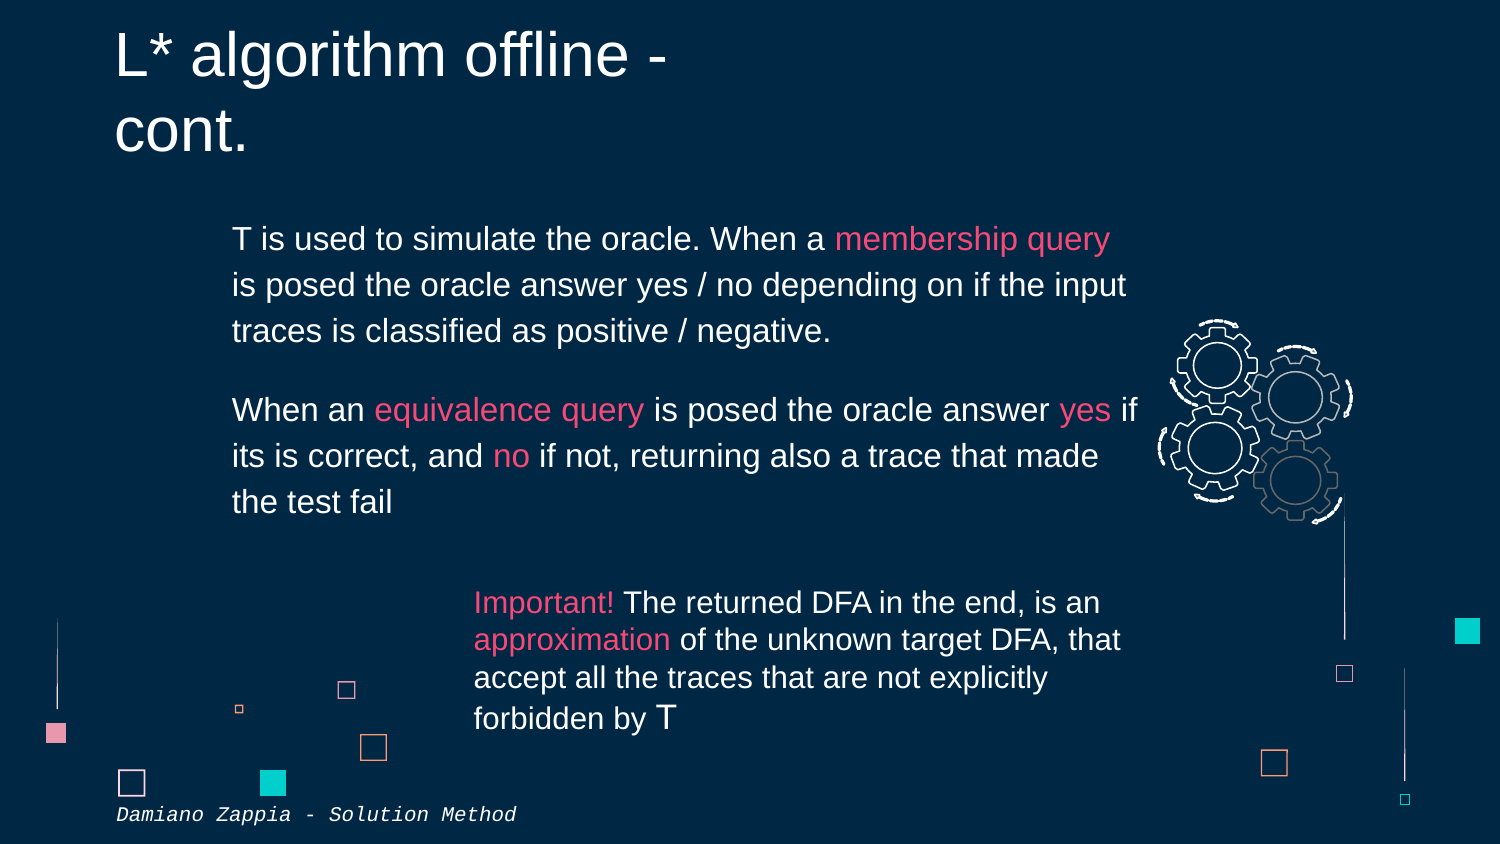

# L* algorithm offline - cont.
Τ is used to simulate the oracle. When a membership query is posed the oracle answer yes / no depending on if the input traces is classified as positive / negative.
When an equivalence query is posed the oracle answer yes if its is correct, and no if not, returning also a trace that made the test fail

Important! The returned DFA in the end, is an approximation of the unknown target DFA, that accept all the traces that are not explicitly forbidden by Τ
Damiano Zappia - Solution Method